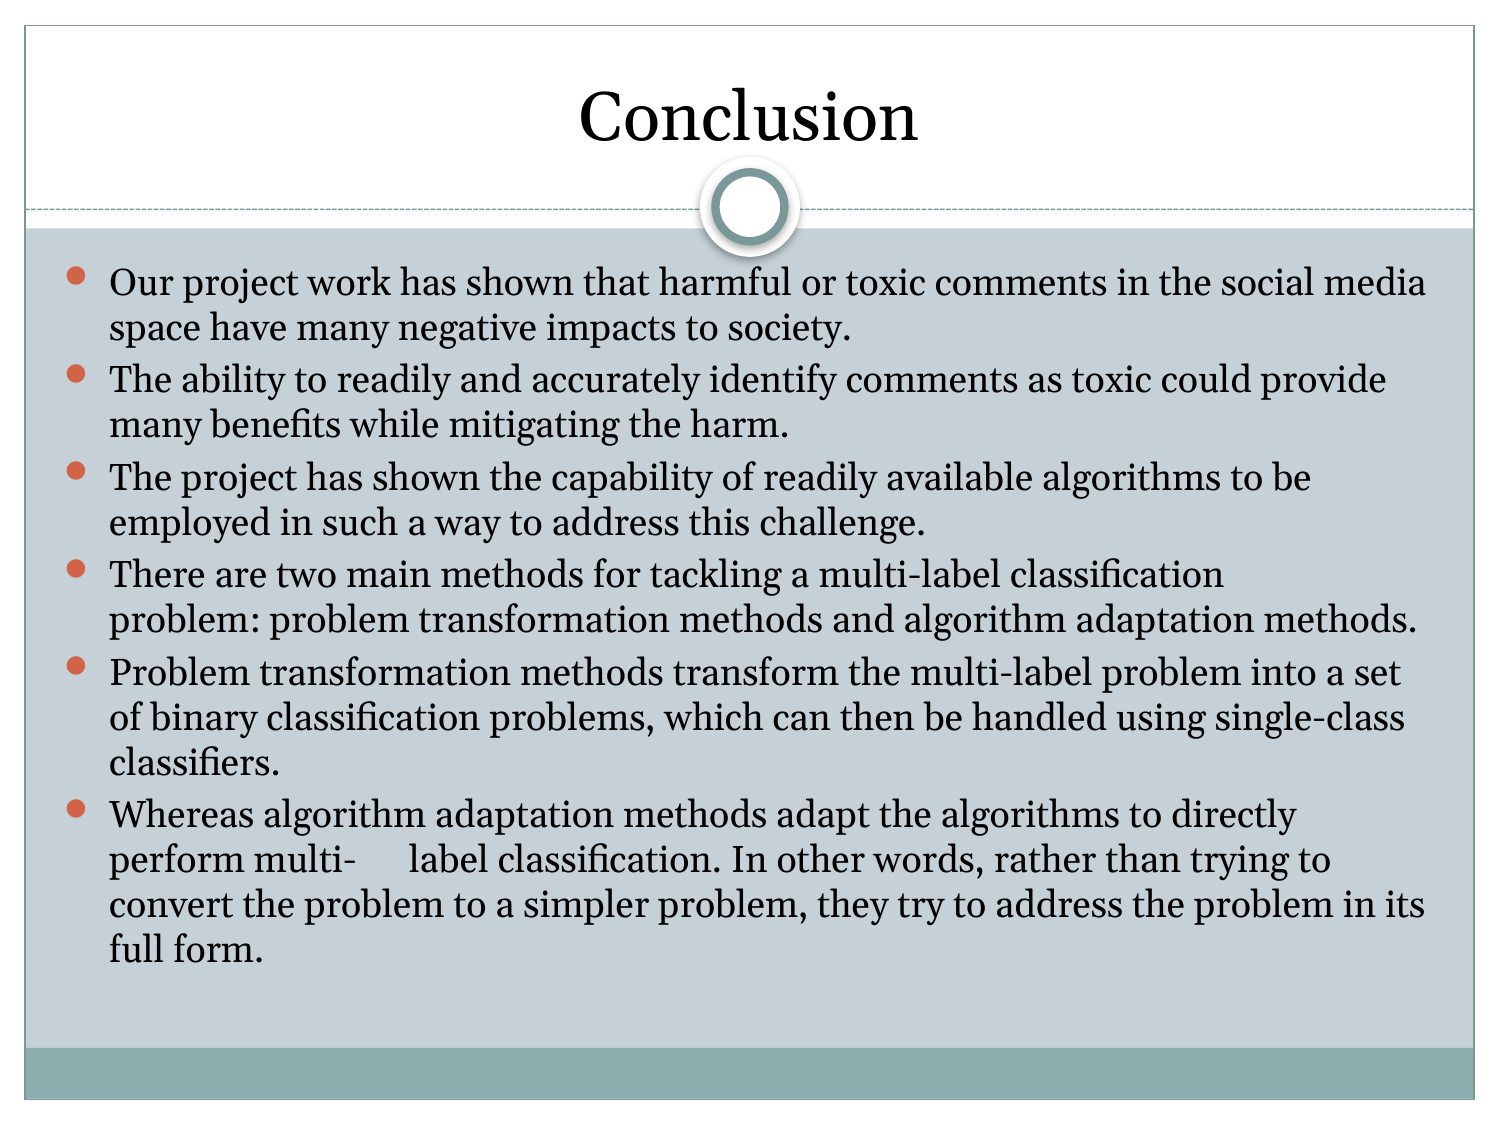

# Conclusion
Our project work has shown that harmful or toxic comments in the social media space have many negative impacts to society.
The ability to readily and accurately identify comments as toxic could provide many benefits while mitigating the harm.
The project has shown the capability of readily available algorithms to be employed in such a way to address this challenge.
There are two main methods for tackling a multi-label classification problem: problem transformation methods and algorithm adaptation methods.
Problem transformation methods transform the multi-label problem into a set of binary classification problems, which can then be handled using single-class classifiers.
Whereas algorithm adaptation methods adapt the algorithms to directly perform multi-	label classification. In other words, rather than trying to convert the problem to a simpler problem, they try to address the problem in its full form.